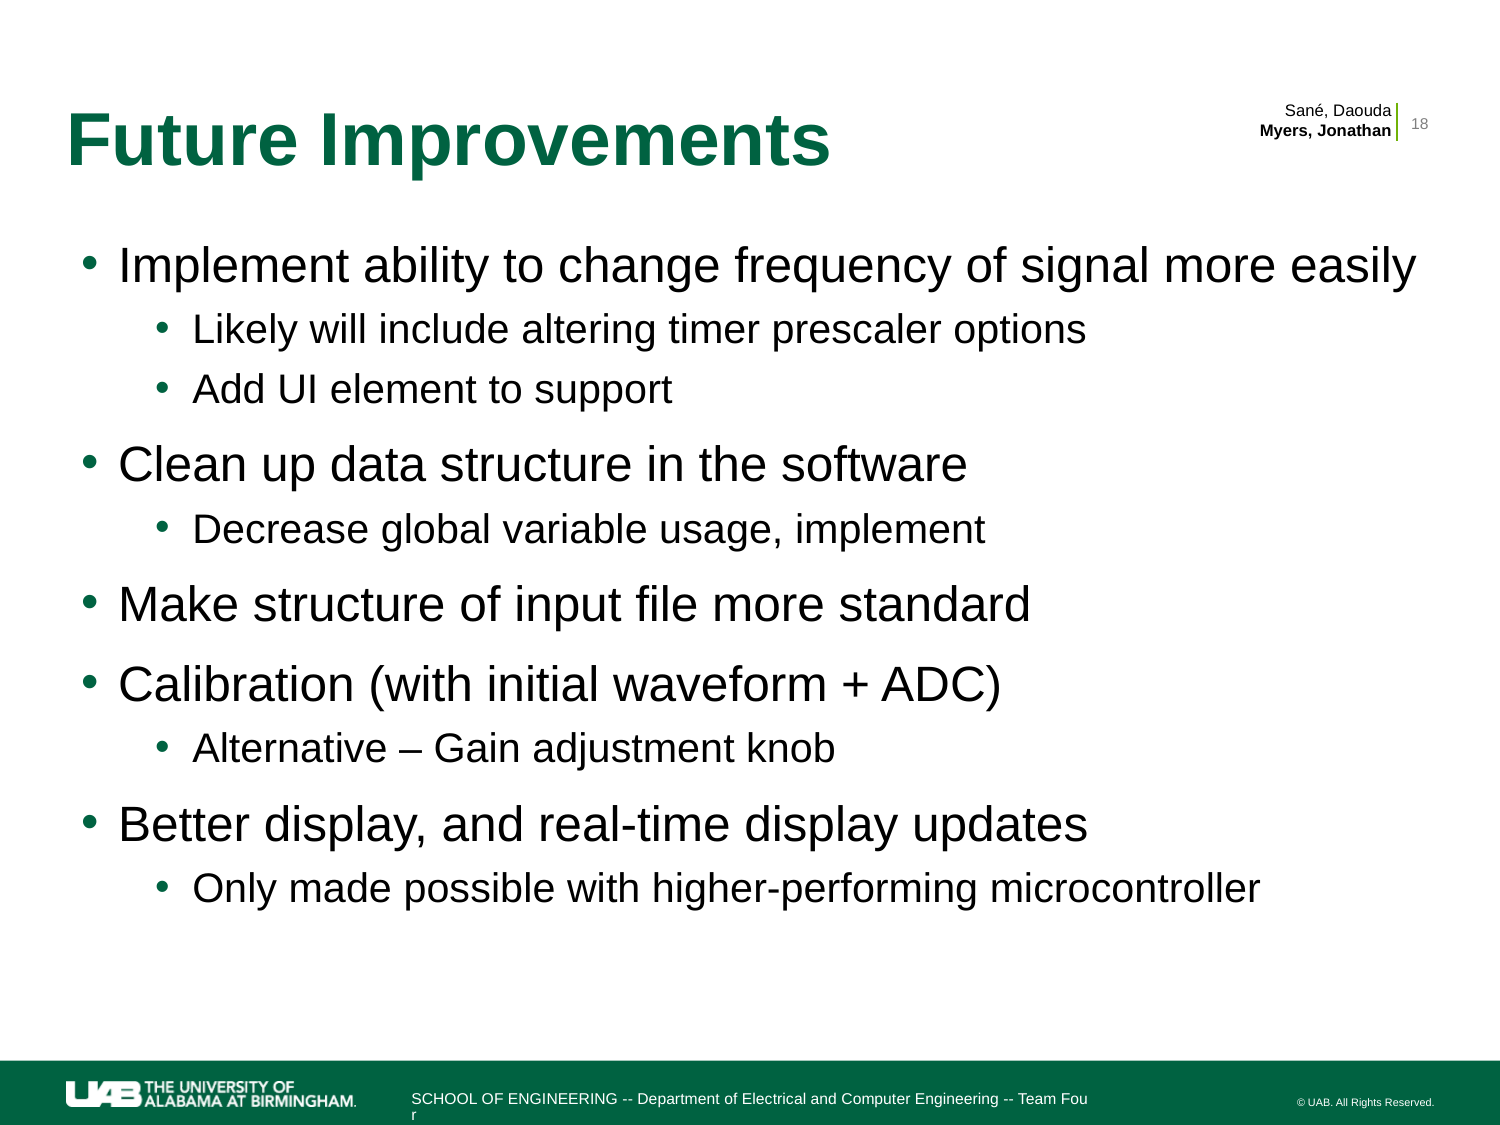

# Future Improvements
Sané, Daouda
Myers, Jonathan
18
Implement ability to change frequency of signal more easily
Likely will include altering timer prescaler options
Add UI element to support
Clean up data structure in the software
Decrease global variable usage, implement
Make structure of input file more standard
Calibration (with initial waveform + ADC)
Alternative – Gain adjustment knob
Better display, and real-time display updates
Only made possible with higher-performing microcontroller
SCHOOL OF ENGINEERING -- Department of Electrical and Computer Engineering -- Team Four